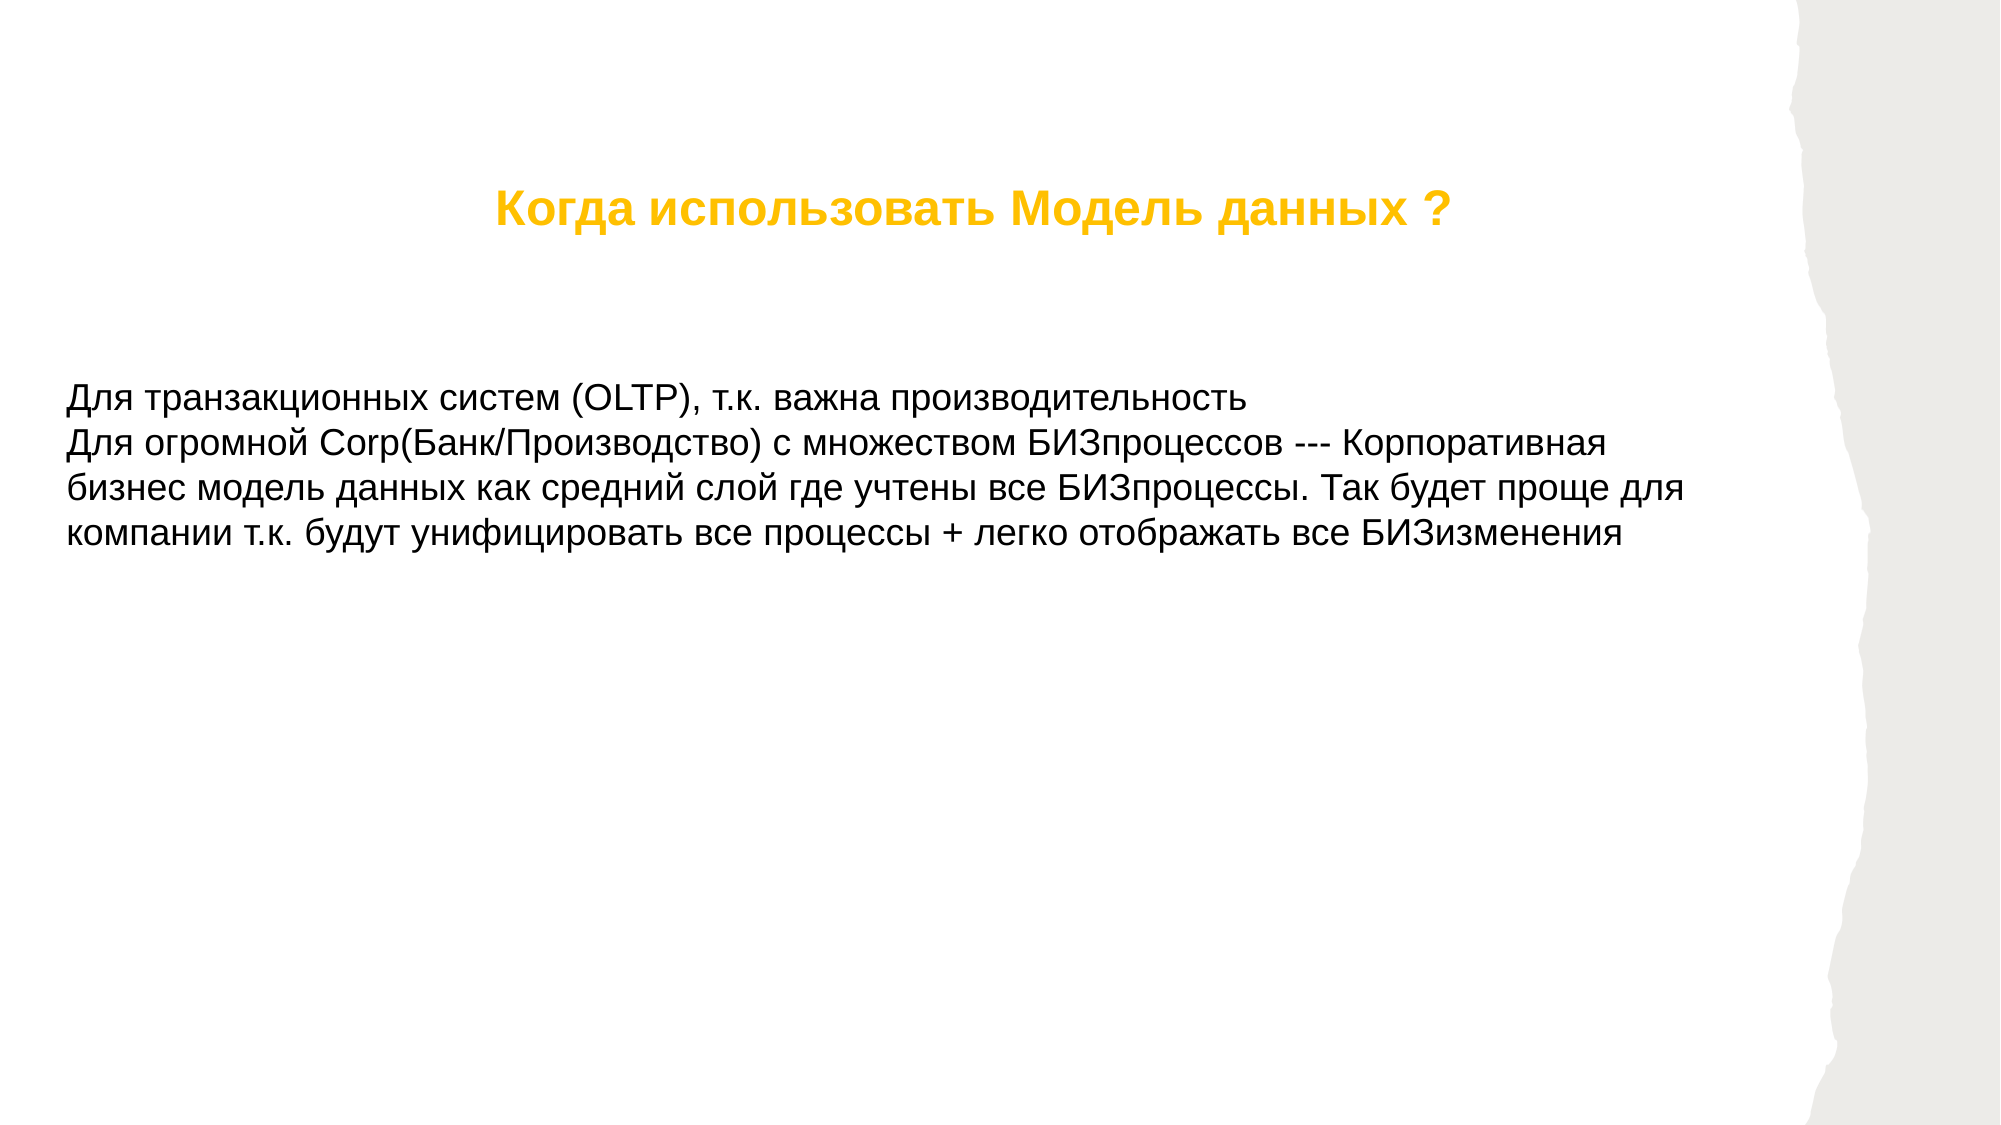

Когда использовать Модель данных ?
Для транзакционных систем (OLTP), т.к. важна производительность
Для огромной Corp(Банк/Производство) с множеством БИЗпроцессов --- Корпоративная бизнес модель данных как средний слой где учтены все БИЗпроцессы. Так будет проще для компании т.к. будут унифицировать все процессы + легко отображать все БИЗизменения